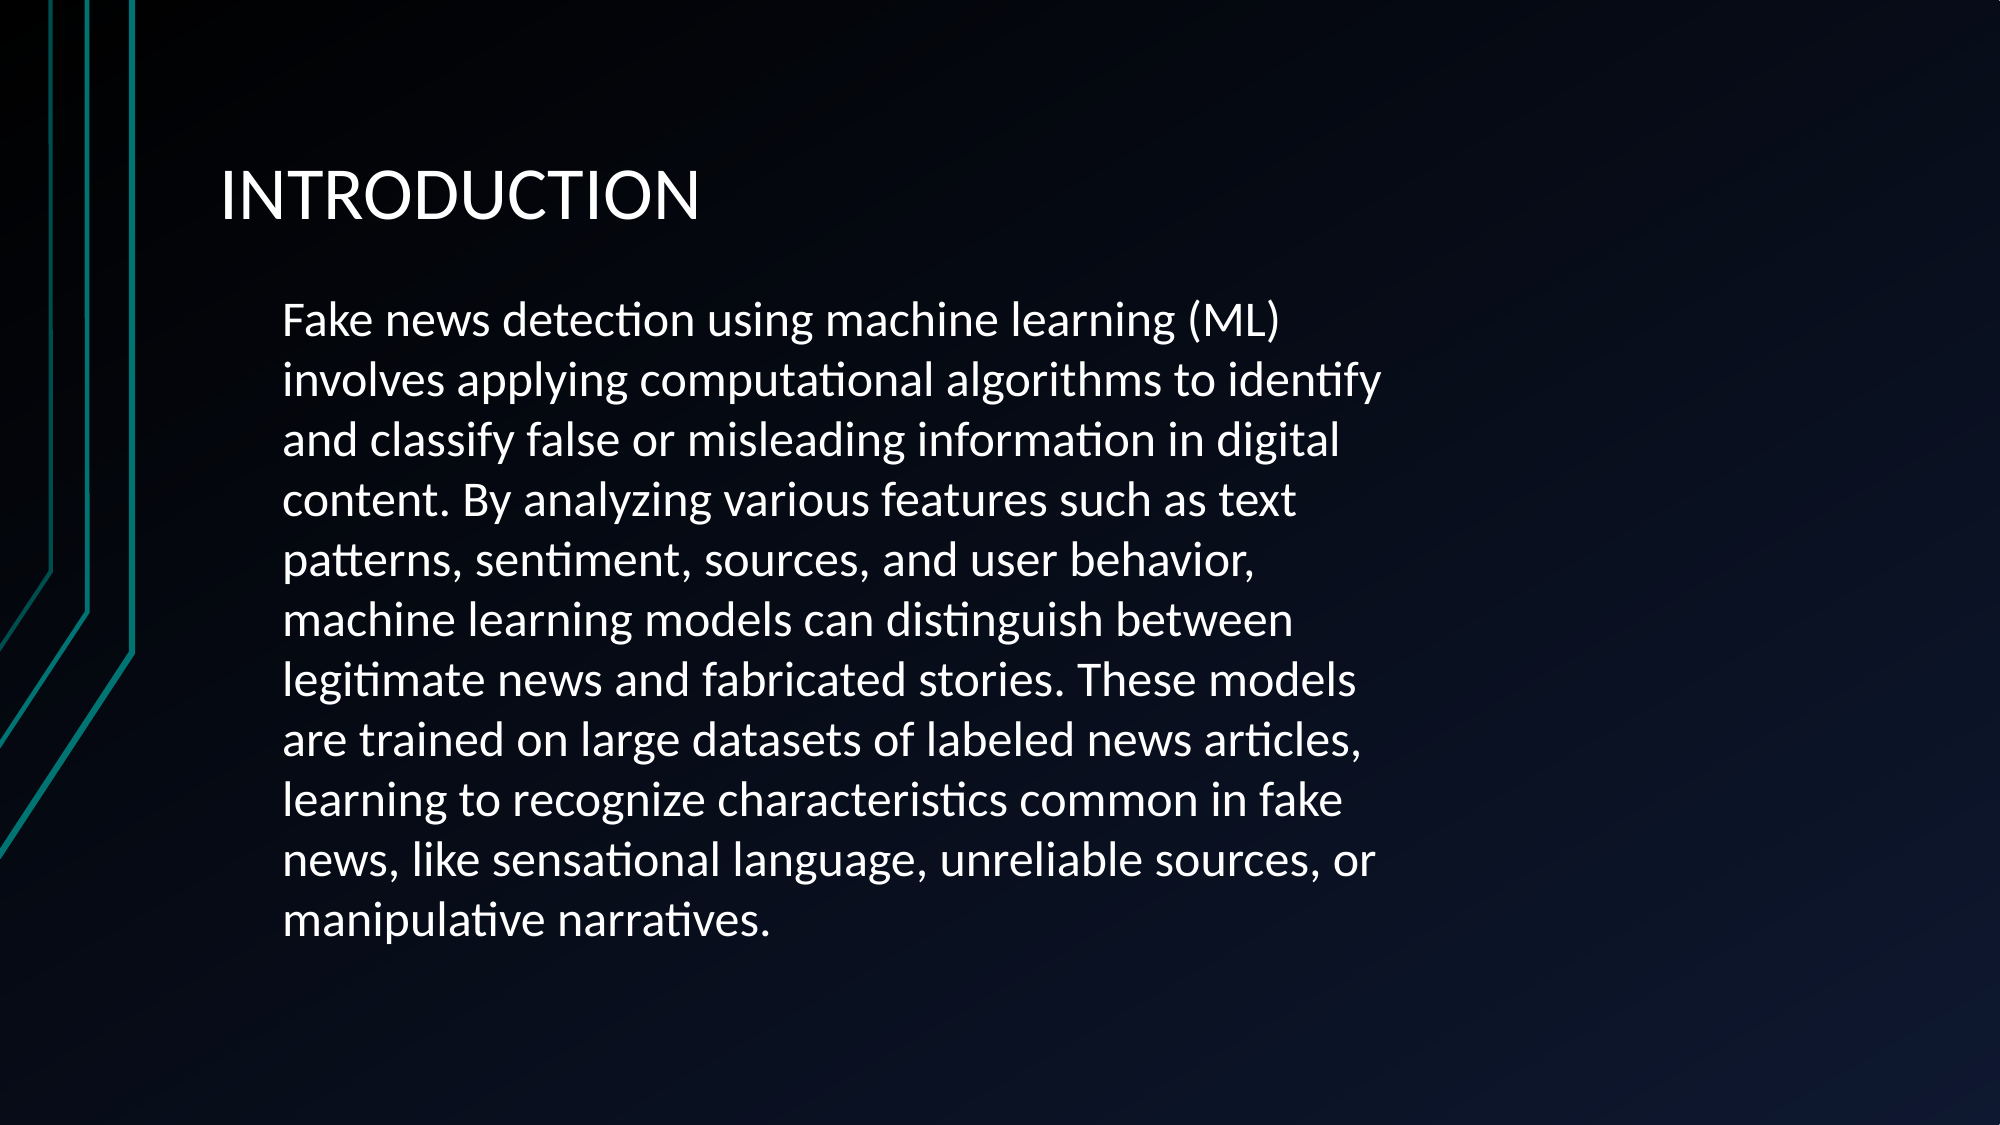

# INTRODUCTION
Fake news detection using machine learning (ML) involves applying computational algorithms to identify and classify false or misleading information in digital content. By analyzing various features such as text patterns, sentiment, sources, and user behavior, machine learning models can distinguish between legitimate news and fabricated stories. These models are trained on large datasets of labeled news articles, learning to recognize characteristics common in fake news, like sensational language, unreliable sources, or manipulative narratives.